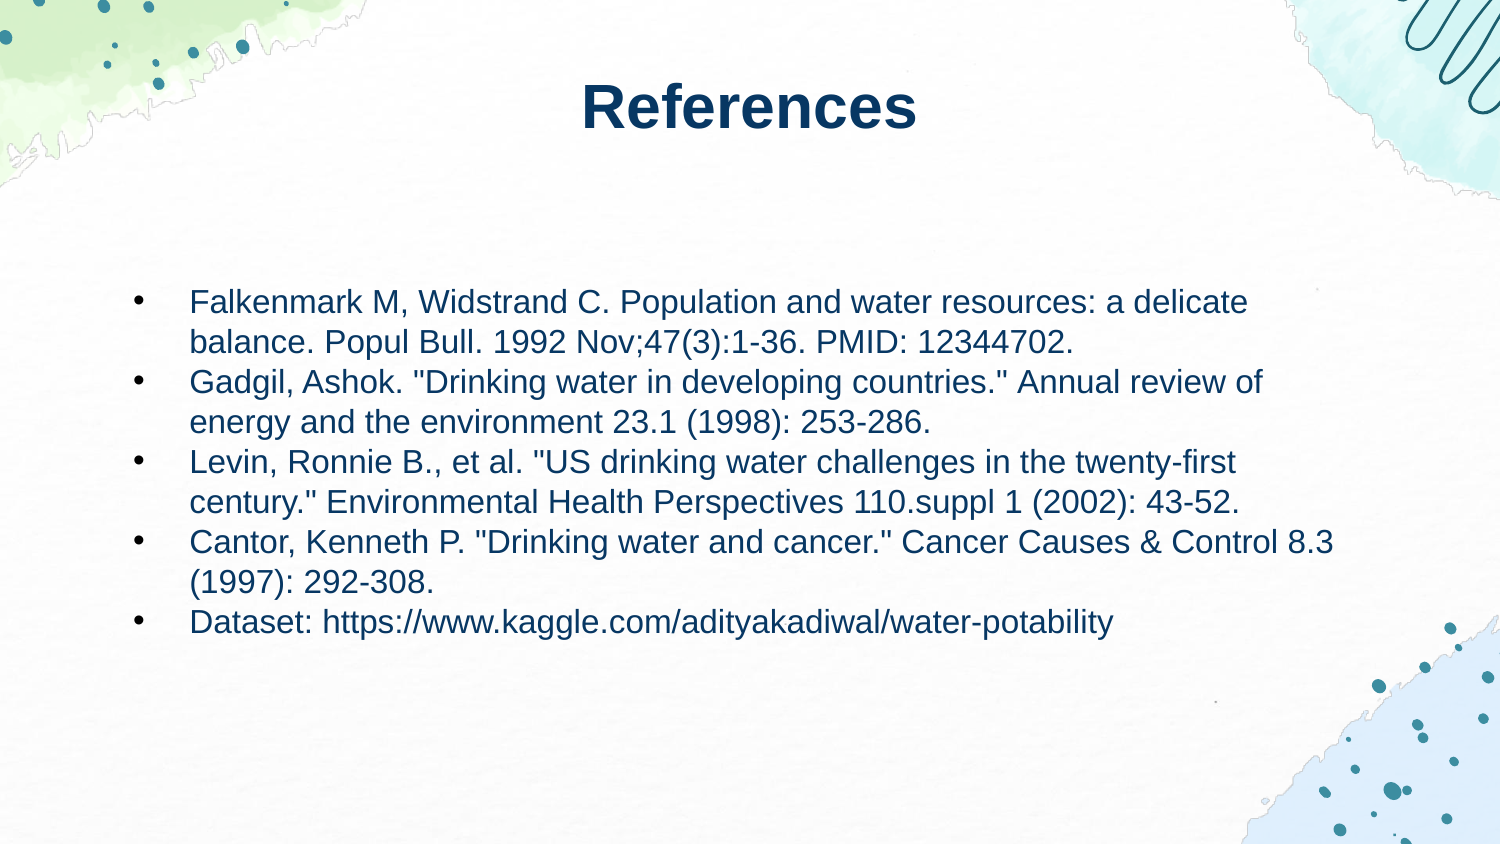

References
Falkenmark M, Widstrand C. Population and water resources: a delicate balance. Popul Bull. 1992 Nov;47(3):1-36. PMID: 12344702.
Gadgil, Ashok. "Drinking water in developing countries." Annual review of energy and the environment 23.1 (1998): 253-286.
Levin, Ronnie B., et al. "US drinking water challenges in the twenty-first century." Environmental Health Perspectives 110.suppl 1 (2002): 43-52.
Cantor, Kenneth P. "Drinking water and cancer." Cancer Causes & Control 8.3 (1997): 292-308.
Dataset: https://www.kaggle.com/adityakadiwal/water-potability